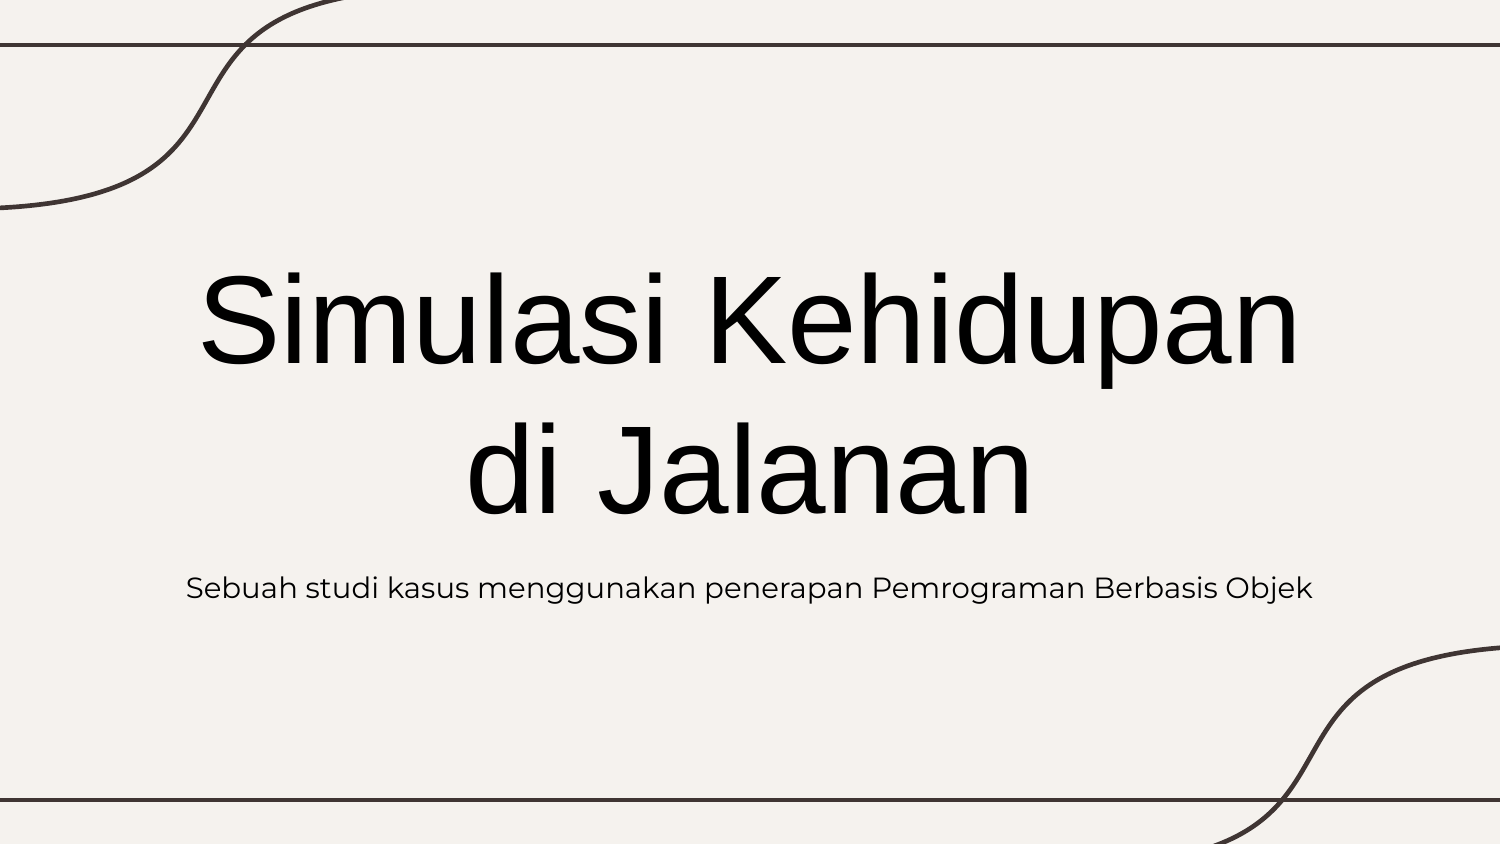

# Simulasi Kehidupan di Jalanan
Sebuah studi kasus menggunakan penerapan Pemrograman Berbasis Objek